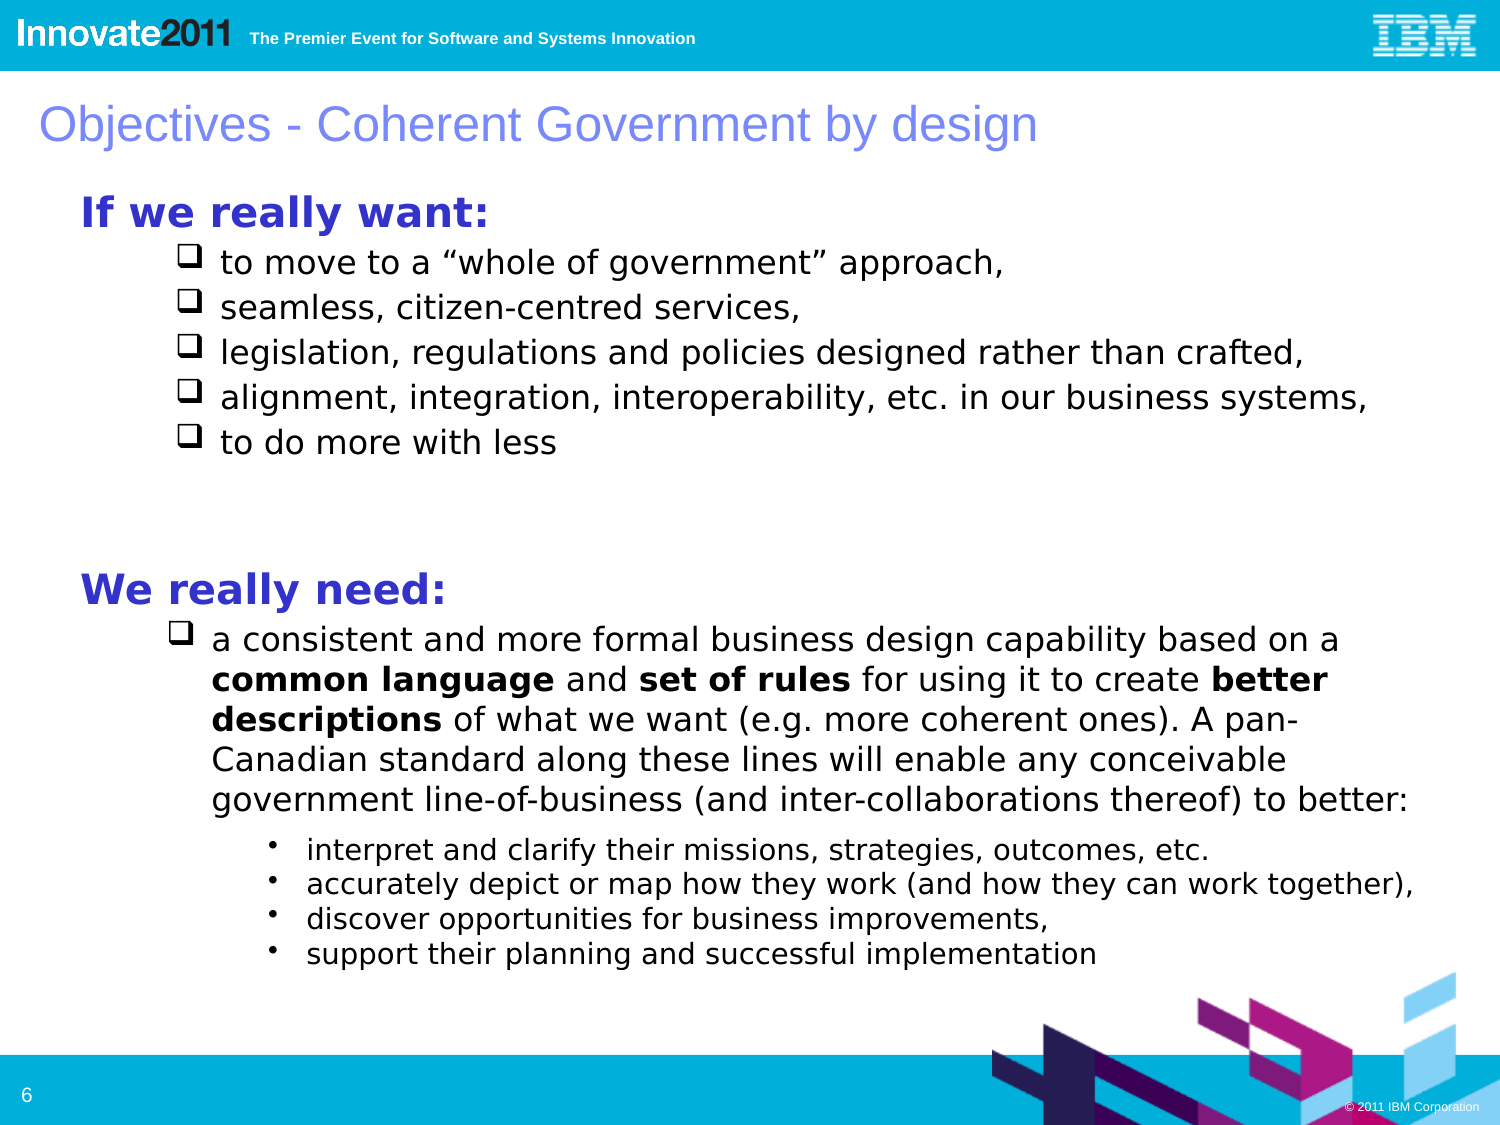

Objectives - Coherent Government by design
If we really want:
to move to a “whole of government” approach,
seamless, citizen-centred services,
legislation, regulations and policies designed rather than crafted,
alignment, integration, interoperability, etc. in our business systems,
to do more with less
We really need:
a consistent and more formal business design capability based on a common language and set of rules for using it to create better descriptions of what we want (e.g. more coherent ones). A pan-Canadian standard along these lines will enable any conceivable government line-of-business (and inter-collaborations thereof) to better:
interpret and clarify their missions, strategies, outcomes, etc.
accurately depict or map how they work (and how they can work together),
discover opportunities for business improvements,
support their planning and successful implementation